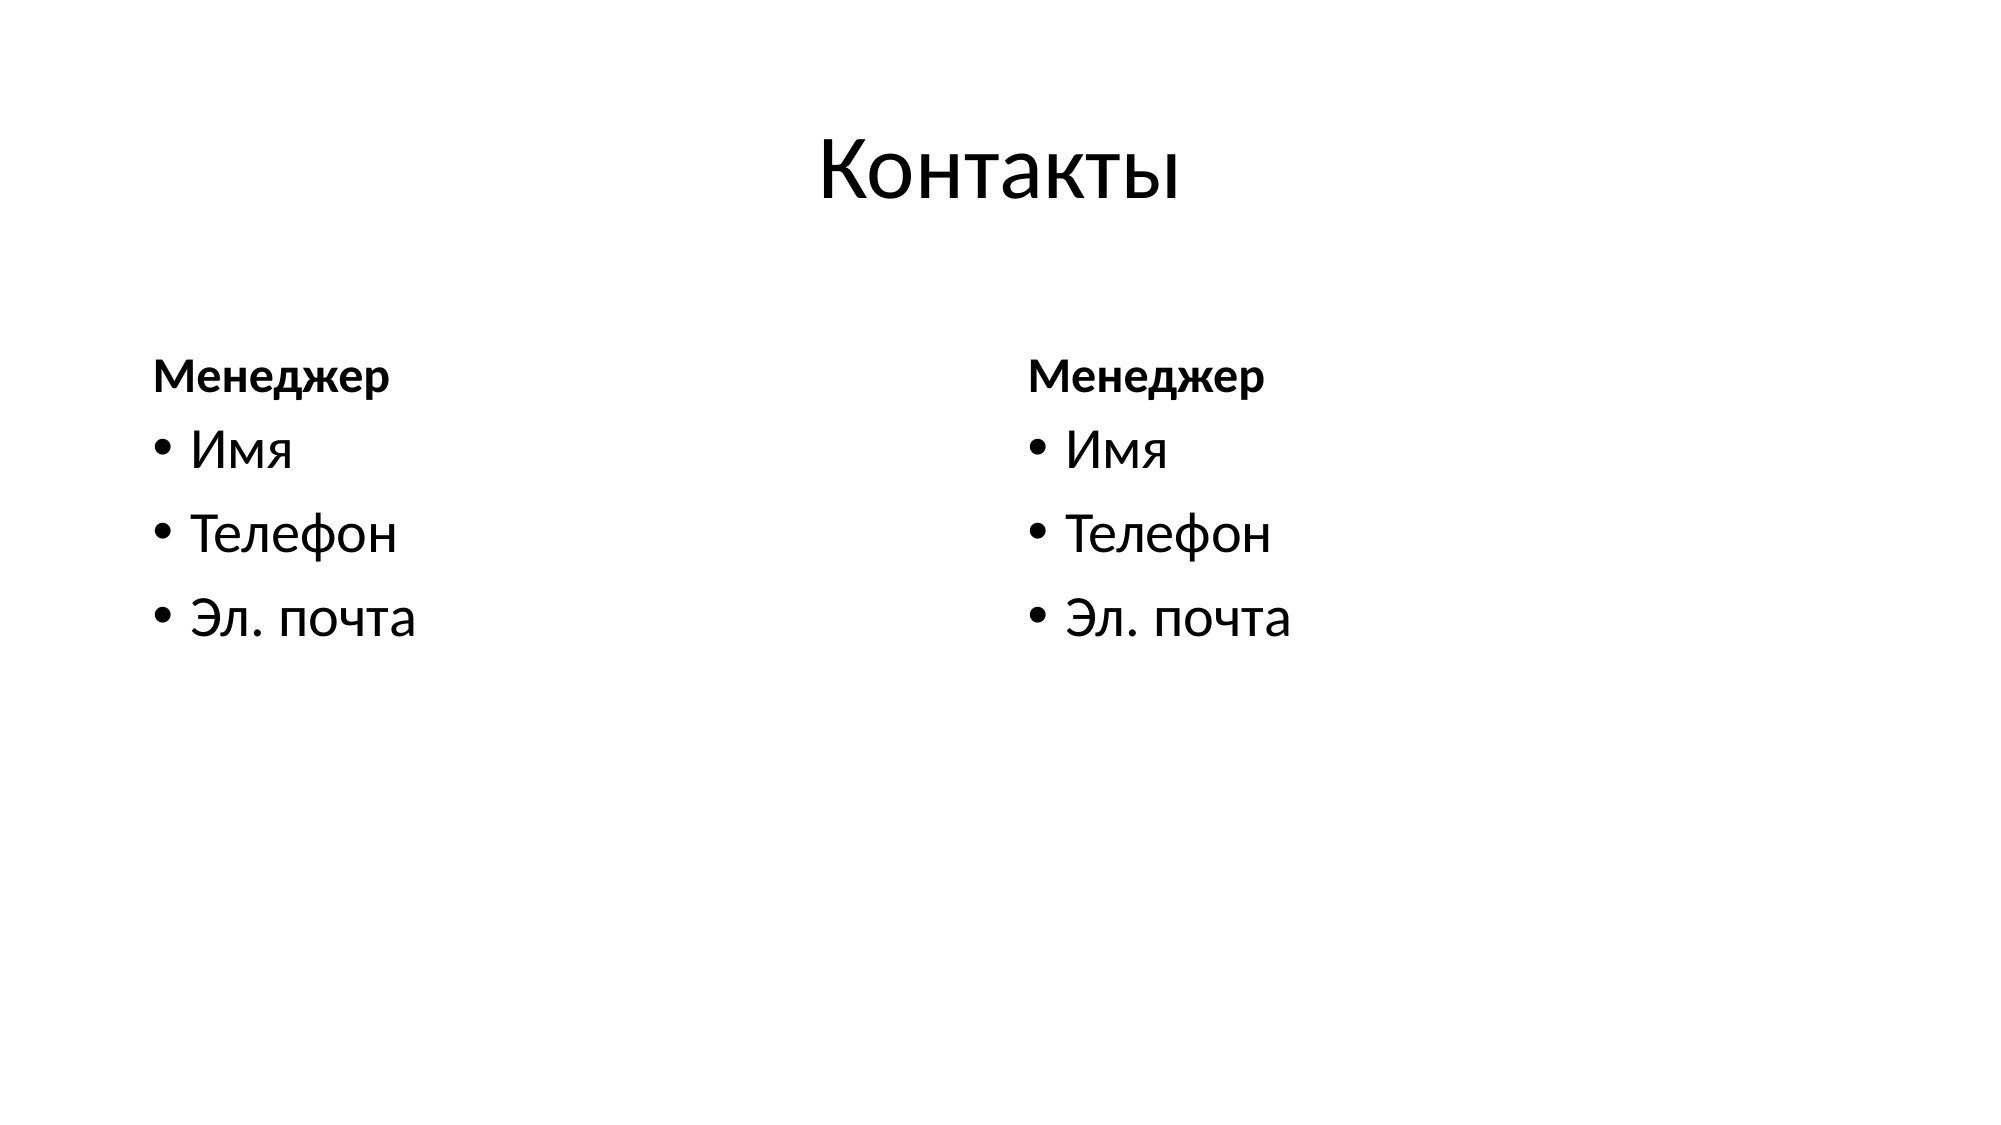

# Контакты
Менеджер
Менеджер
Имя
Телефон
Эл. почта
Имя
Телефон
Эл. почта